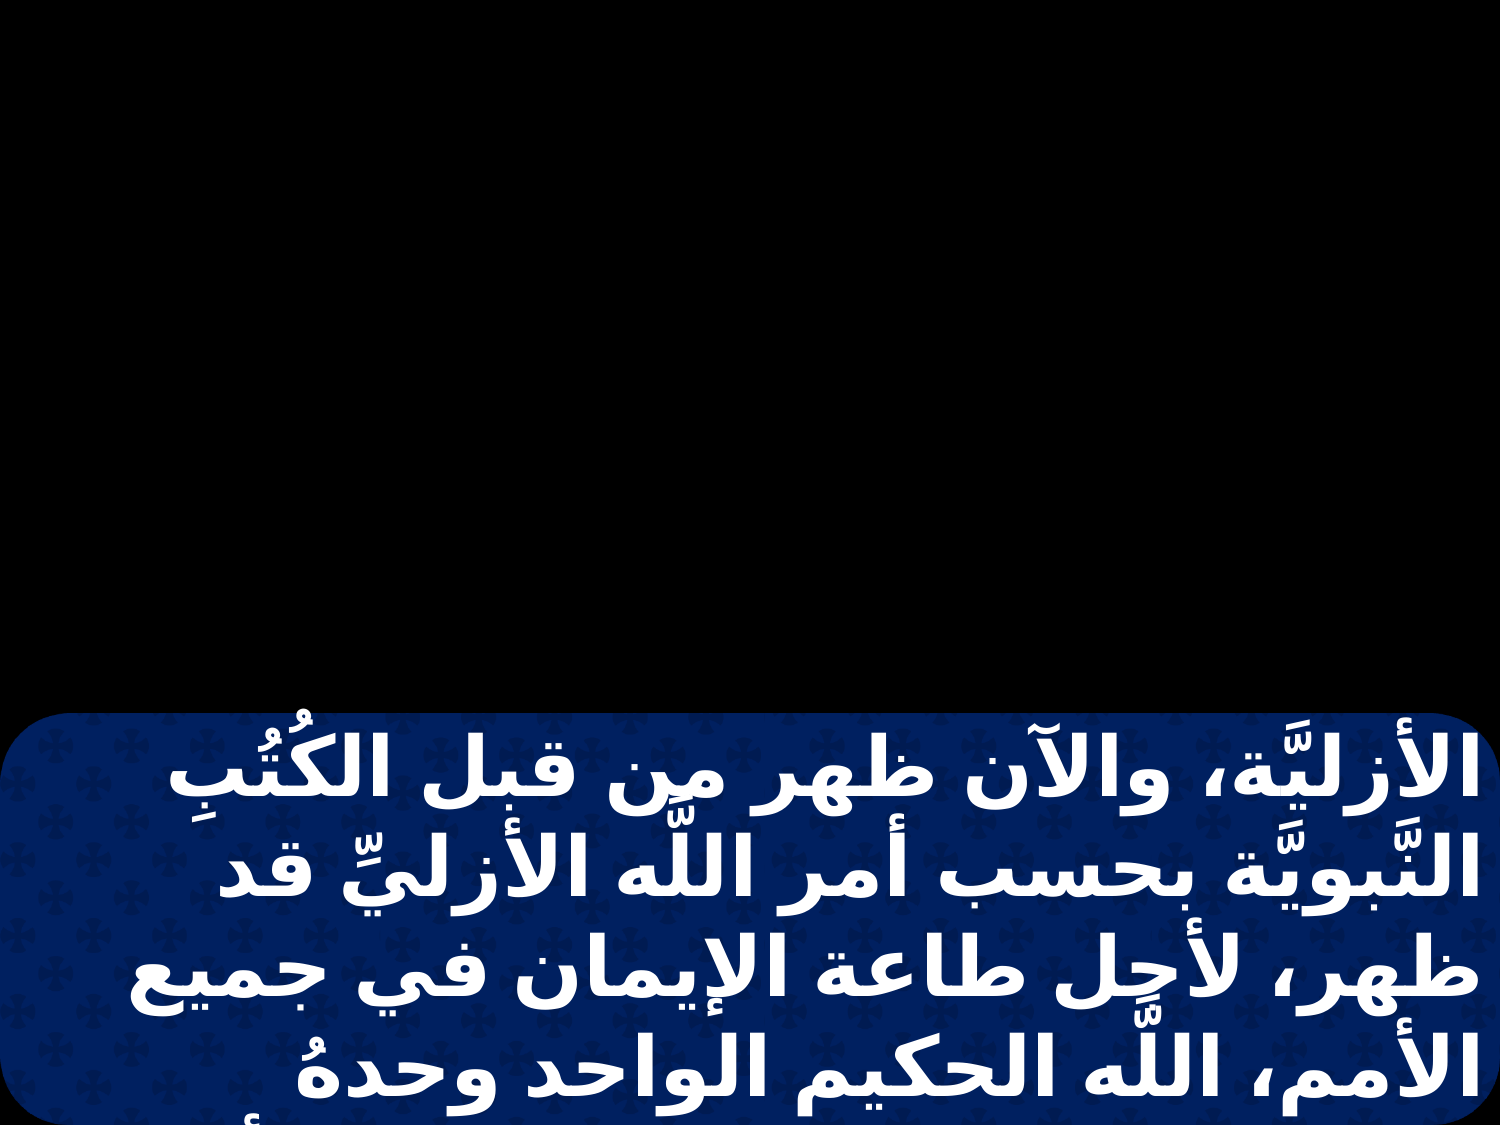

الأزليَّة، والآن ظهر من قبل الكُتُبِ النَّبويَّة بحسب أمر اللَّه الأزليِّ قد ظهر، لأجل طاعة الإيمان في جميع الأمم، اللَّه الحكيم الواحد وحدهُ المسيح، هذا الذي لهُ المجدُ إلي أبد الآبدين آمين.